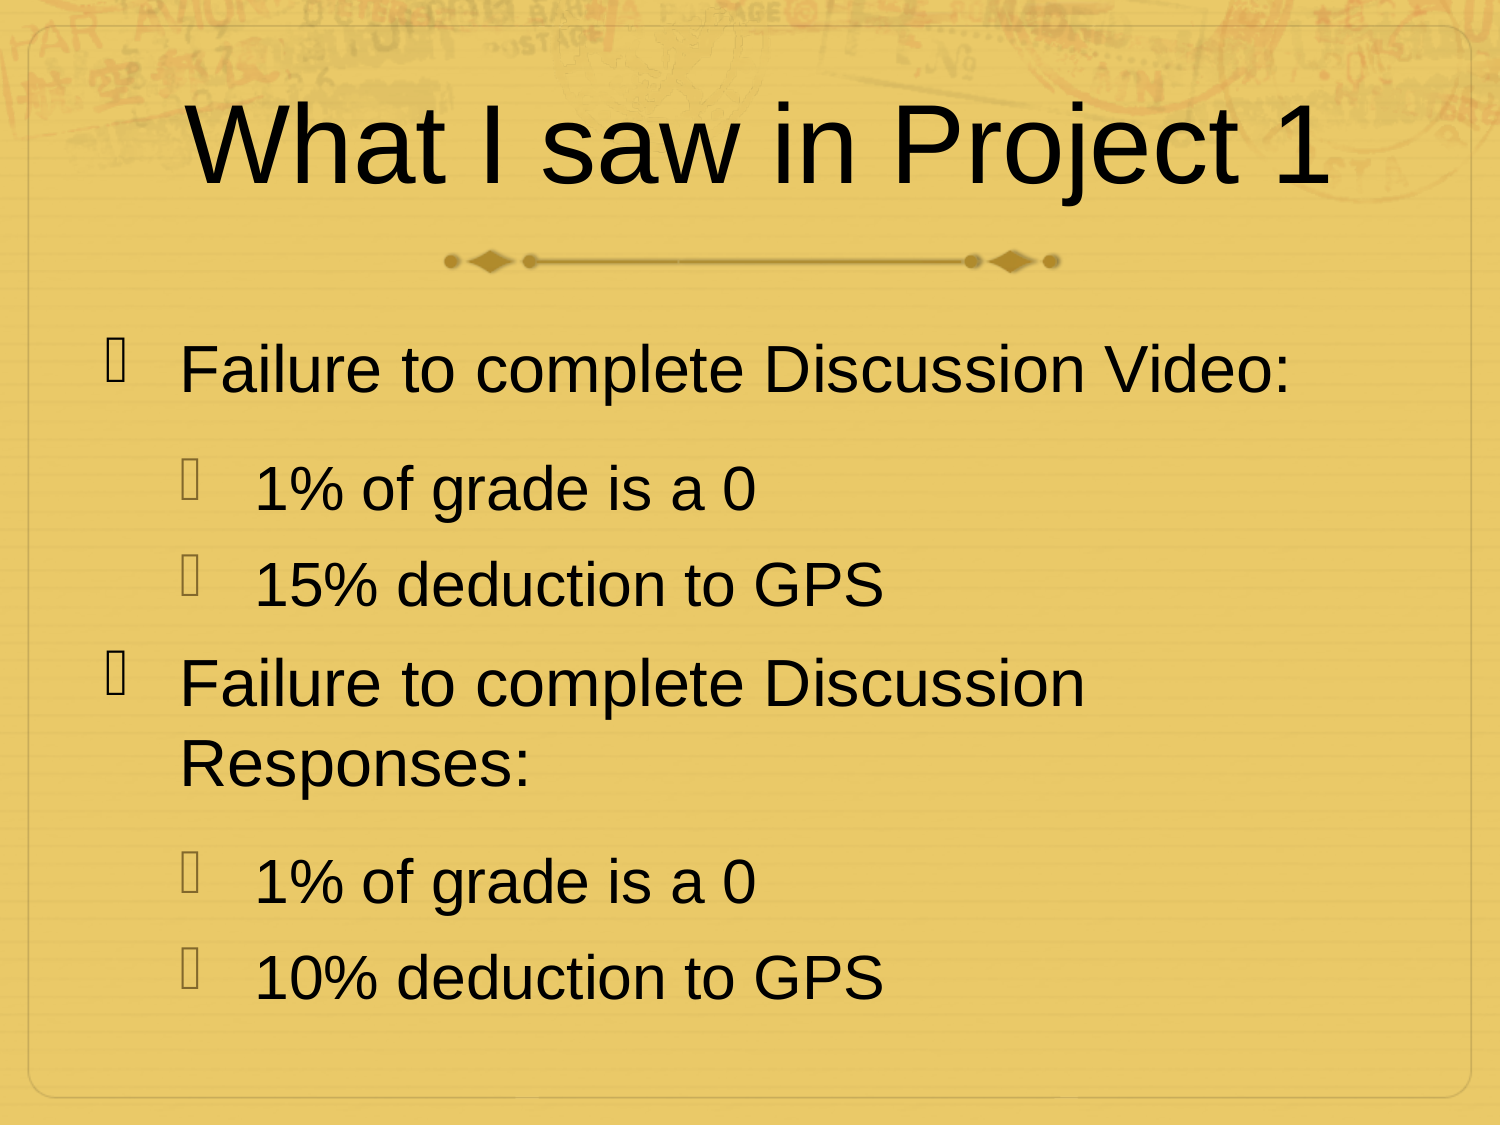

# What I saw in Project 1
Failure to complete Discussion Video:
1% of grade is a 0
15% deduction to GPS
Failure to complete Discussion Responses:
1% of grade is a 0
10% deduction to GPS